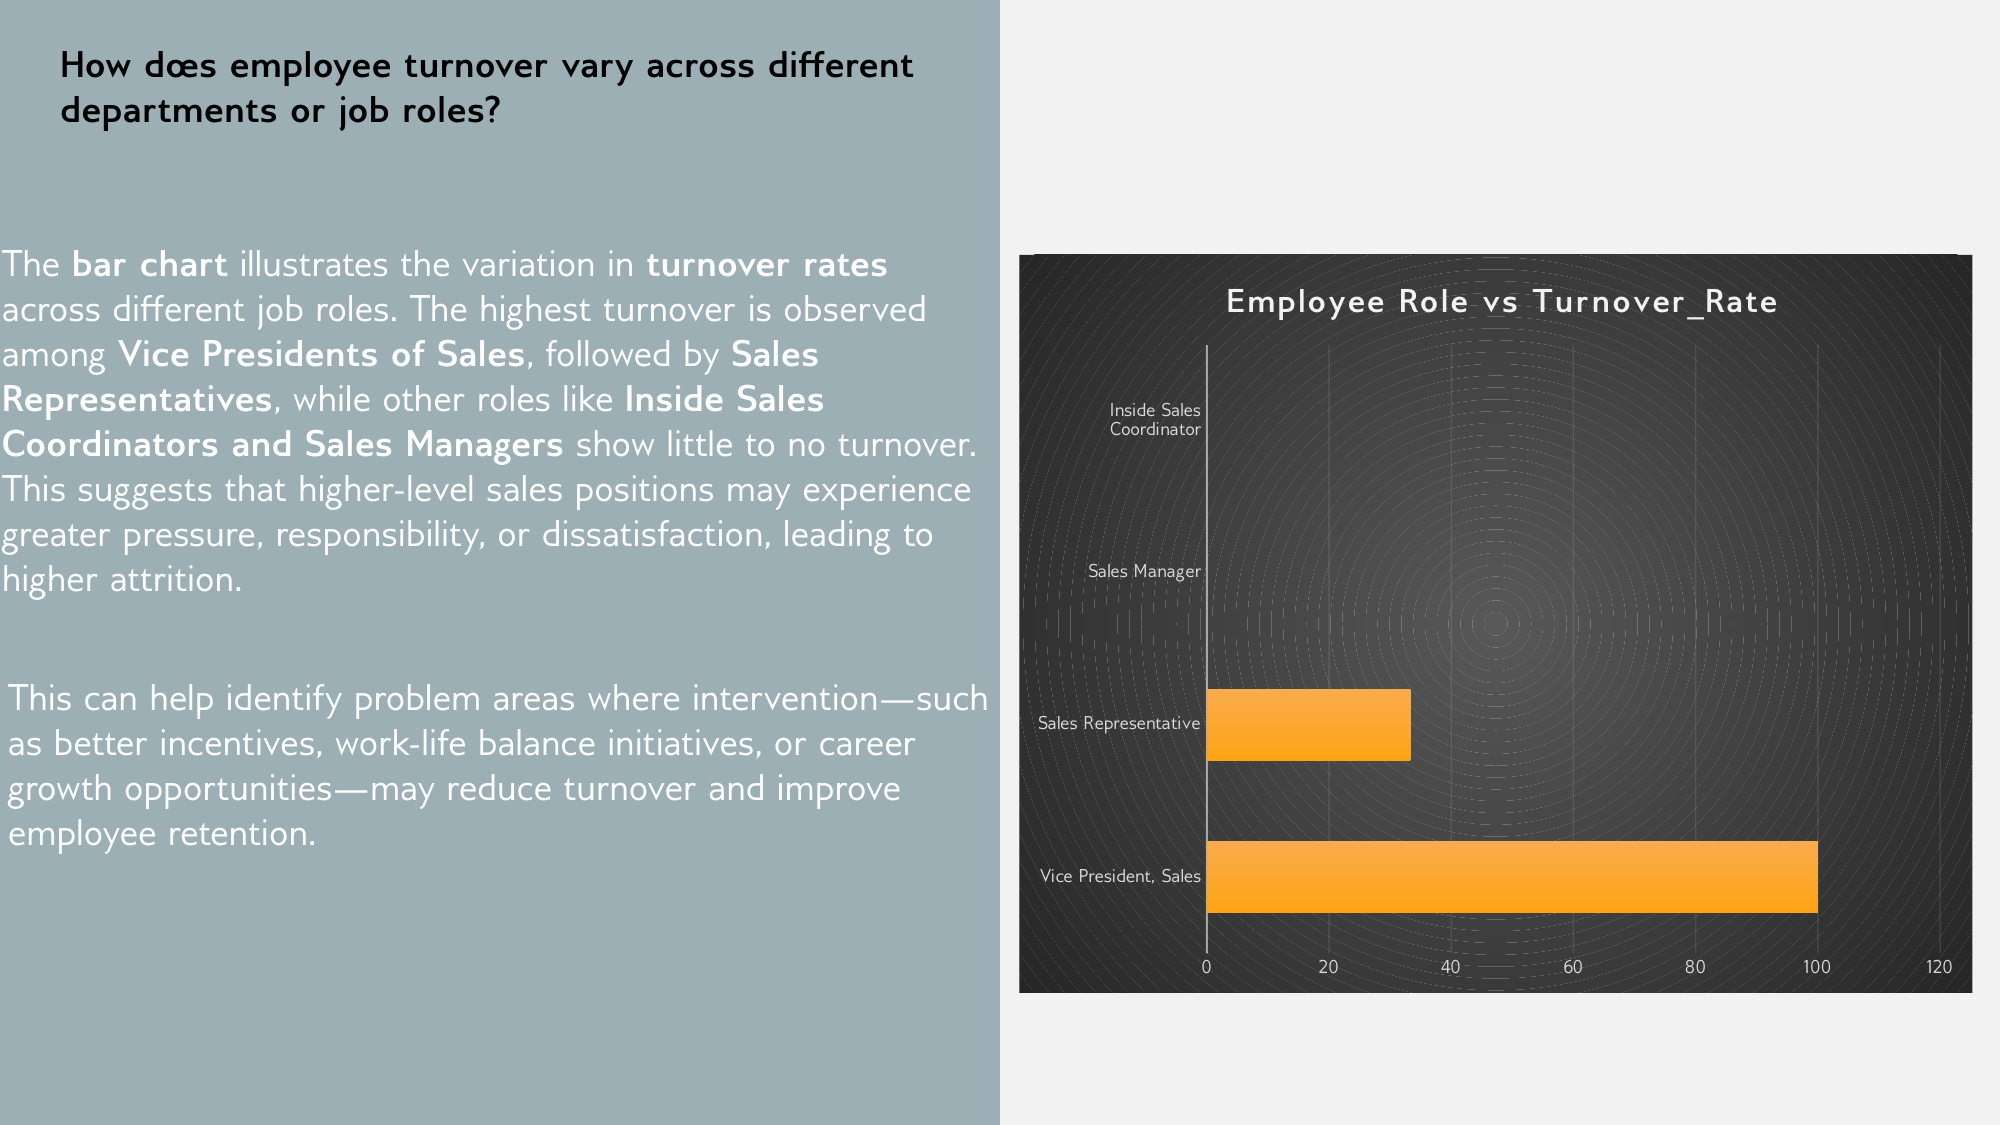

How does employee turnover vary across different departments or job roles?
The bar chart illustrates the variation in turnover rates across different job roles. The highest turnover is observed among Vice Presidents of Sales, followed by Sales Representatives, while other roles like Inside Sales Coordinators and Sales Managers show little to no turnover. This suggests that higher-level sales positions may experience greater pressure, responsibility, or dissatisfaction, leading to higher attrition.

### Chart:  Employee Role vs Turnover_Rate

| Category |  Turnover_Rate |
|---|---|
| Vice President, Sales | 100.0 |
| Sales Representative | 33.33 |
| Sales Manager | 0.0 |
| Inside Sales Coordinator | 0.0 |
This can help identify problem areas where intervention—such as better incentives, work-life balance initiatives, or career growth opportunities—may reduce turnover and improve employee retention.